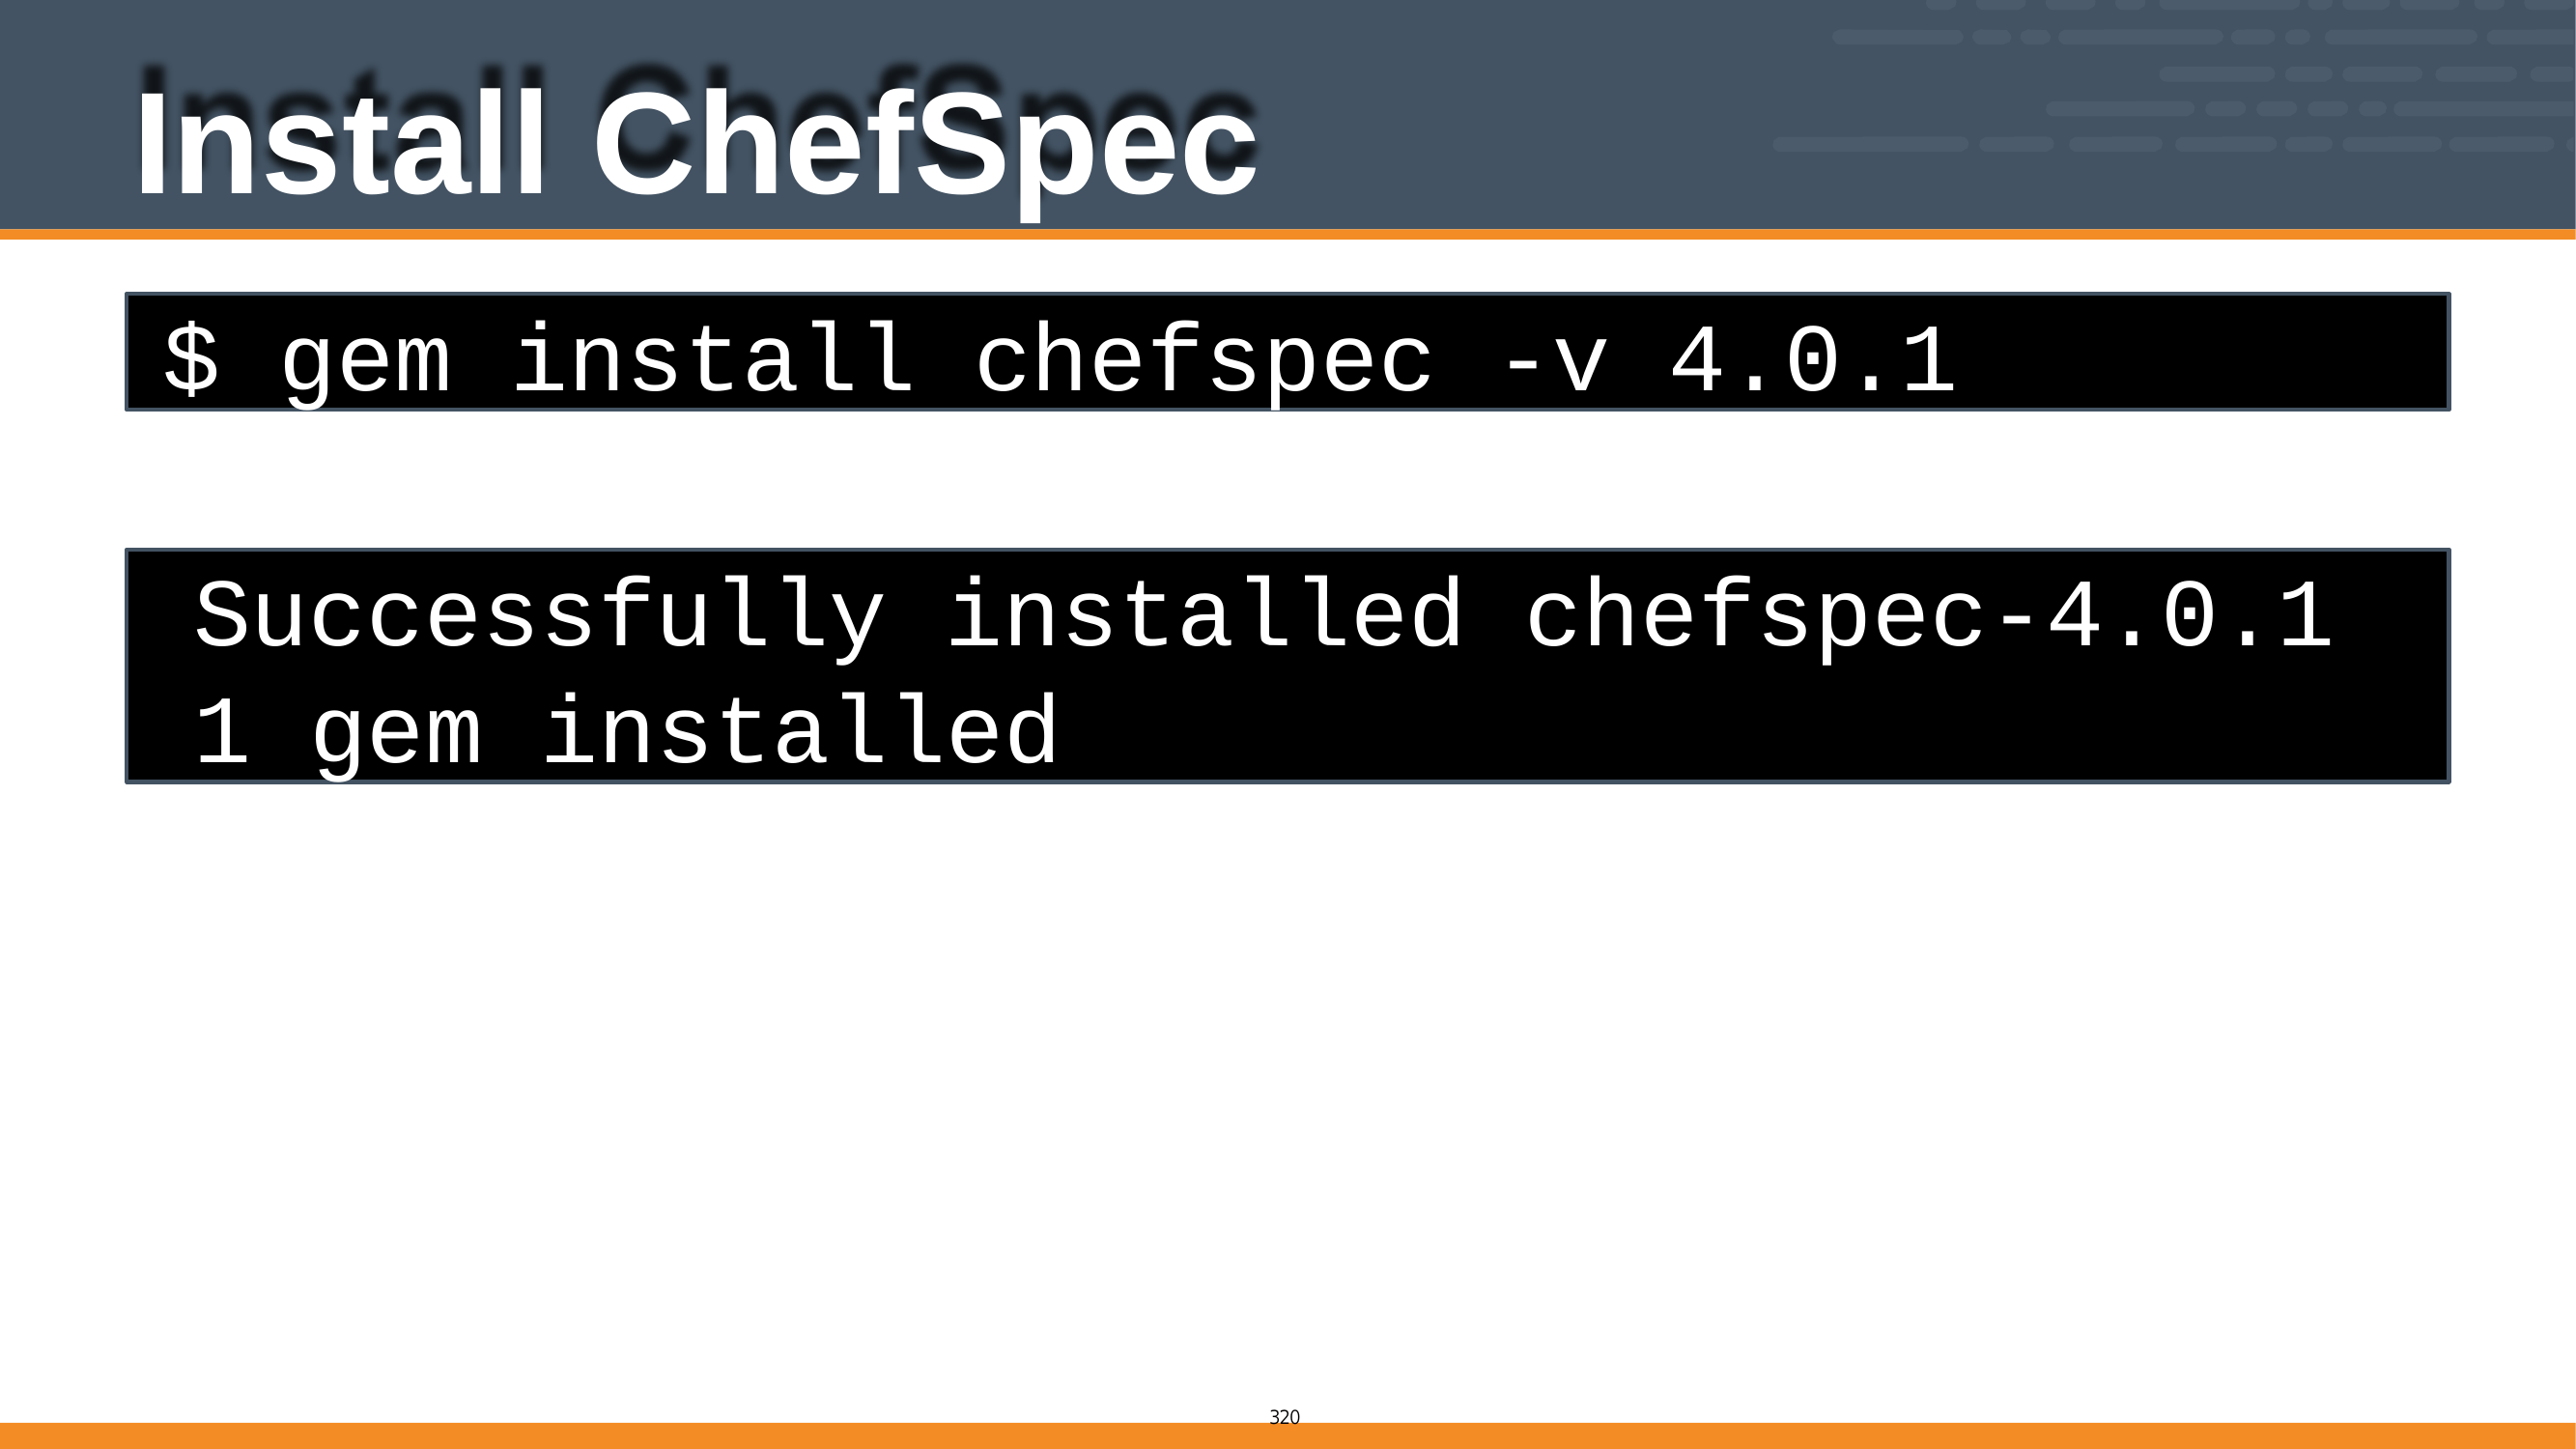

# Install ChefSpec

$ gem install chefspec -v 4.0.1
Successfully installed chefspec-4.0.1
1 gem installed
320